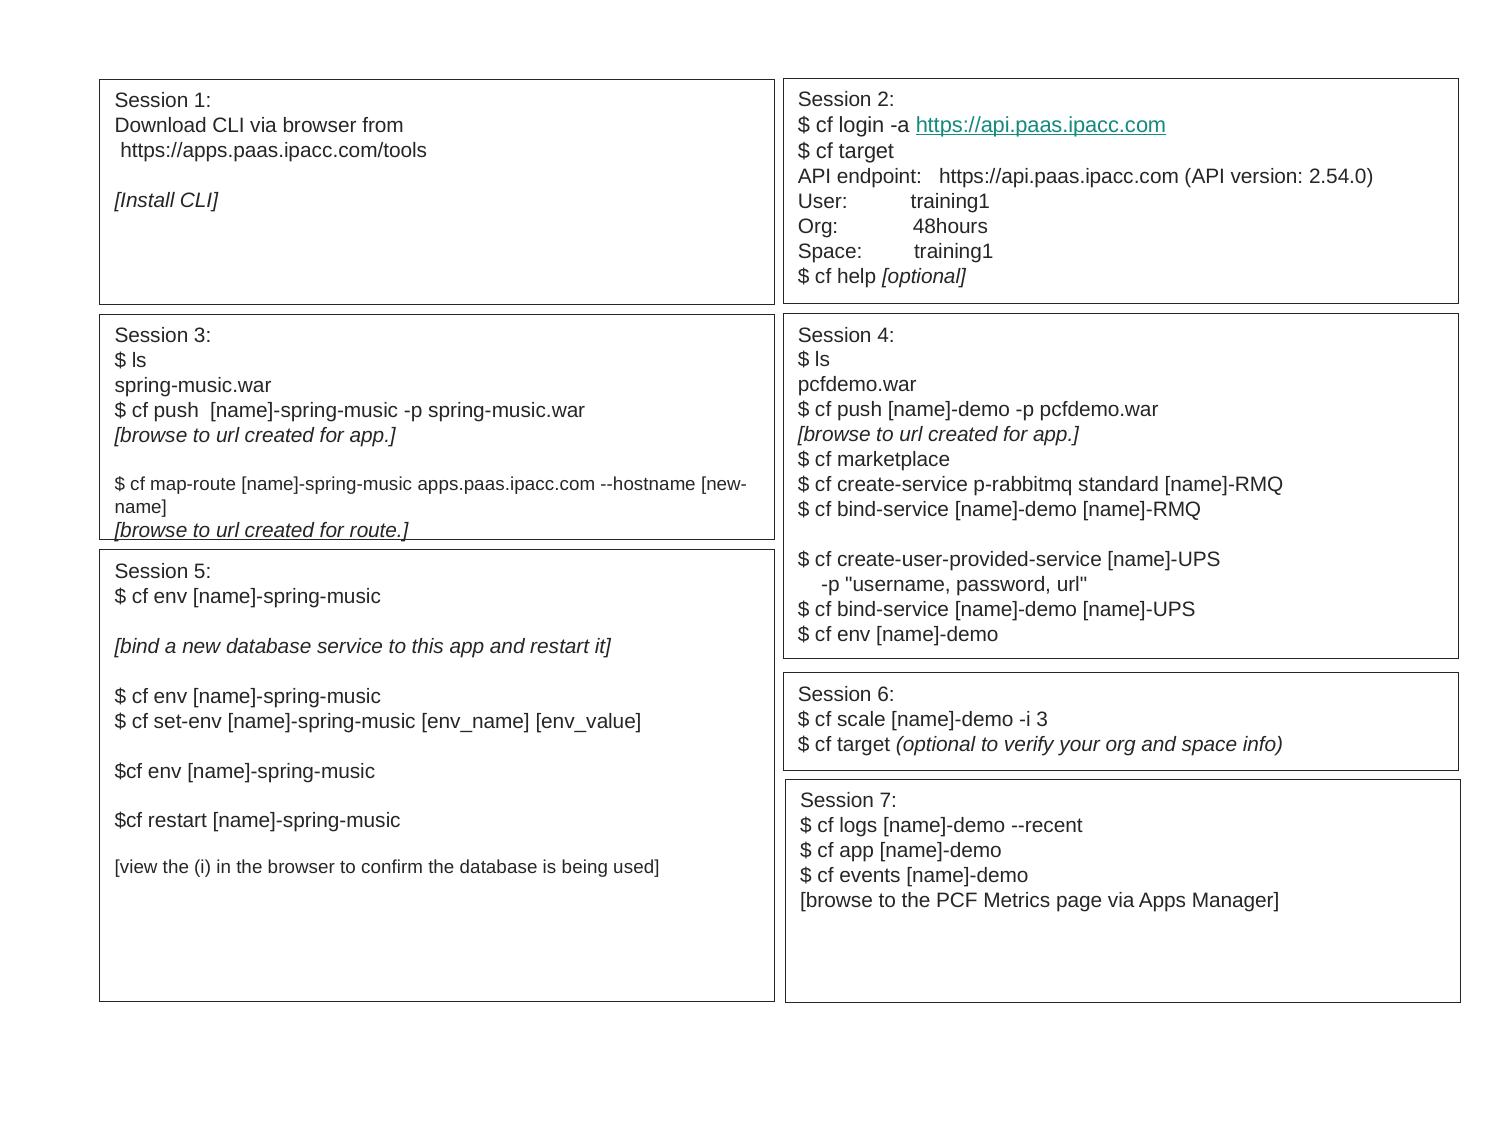

Session 2:
$ cf login -a https://api.paas.ipacc.com
$ cf target
API endpoint:   https://api.paas.ipacc.com (API version: 2.54.0)
User:           training1
Org:             48hours
Space:         training1
$ cf help [optional]
Session 1:
Download CLI via browser from
 https://apps.paas.ipacc.com/tools

[Install CLI]
Session 4:
$ ls
pcfdemo.war
$ cf push [name]-demo -p pcfdemo.war
[browse to url created for app.]
$ cf marketplace
$ cf create-service p-rabbitmq standard [name]-RMQ
$ cf bind-service [name]-demo [name]-RMQ

$ cf create-user-provided-service [name]-UPS
    -p "username, password, url"
$ cf bind-service [name]-demo [name]-UPS
$ cf env [name]-demo
Session 3:
$ ls
spring-music.war
$ cf push  [name]-spring-music -p spring-music.war
[browse to url created for app.]
$ cf map-route [name]-spring-music apps.paas.ipacc.com --hostname [new-name]
[browse to url created for route.]

Session 5:
$ cf env [name]-spring-music

[bind a new database service to this app and restart it]

$ cf env [name]-spring-music
$ cf set-env [name]-spring-music [env_name] [env_value]

$cf env [name]-spring-music

$cf restart [name]-spring-music

[view the (i) in the browser to confirm the database is being used]
Session 6:
$ cf scale [name]-demo -i 3
$ cf target (optional to verify your org and space info)
Session 7:
$ cf logs [name]-demo --recent
$ cf app [name]-demo
$ cf events [name]-demo
[browse to the PCF Metrics page via Apps Manager]